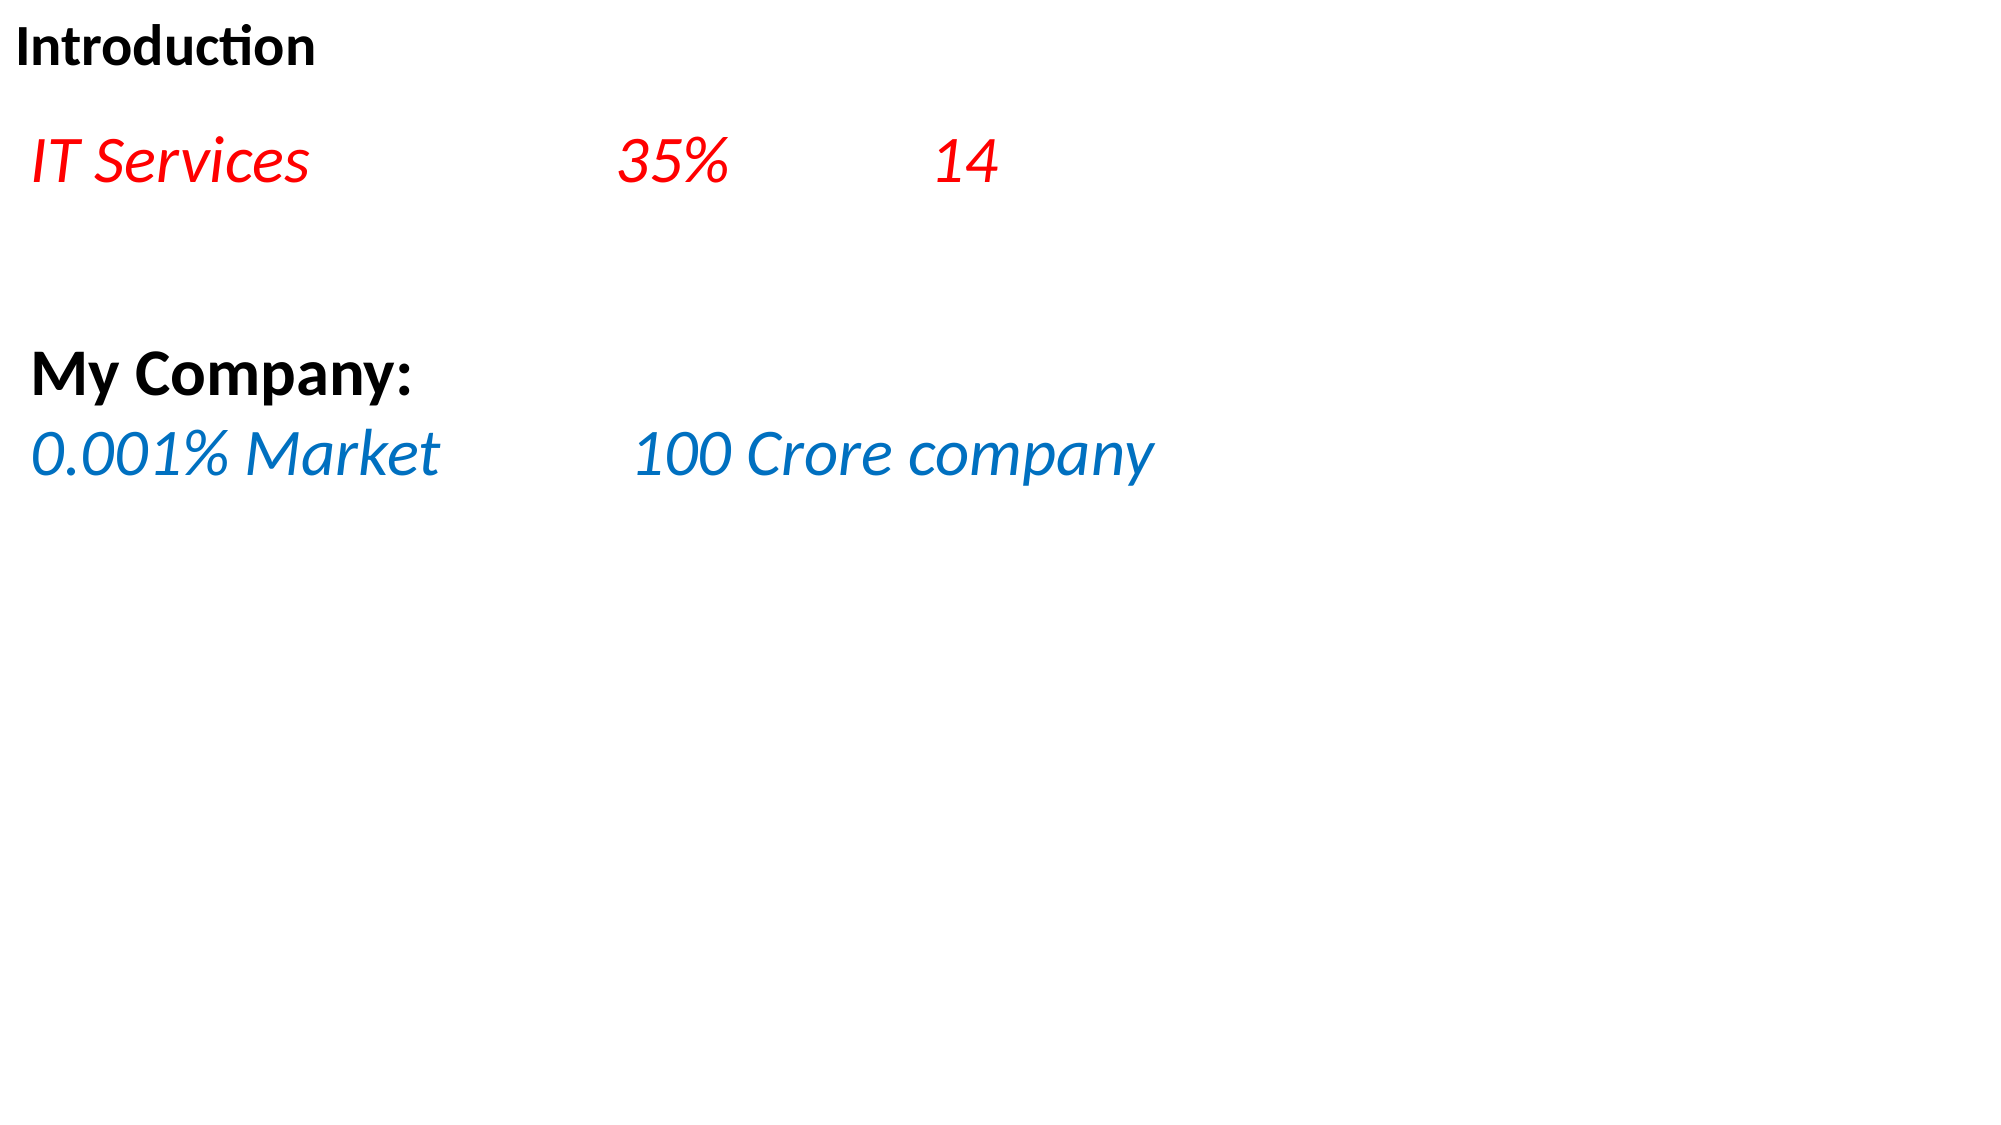

Introduction
IT Services 		         35% 		14
My Company:
0.001% Market 		100 Crore company